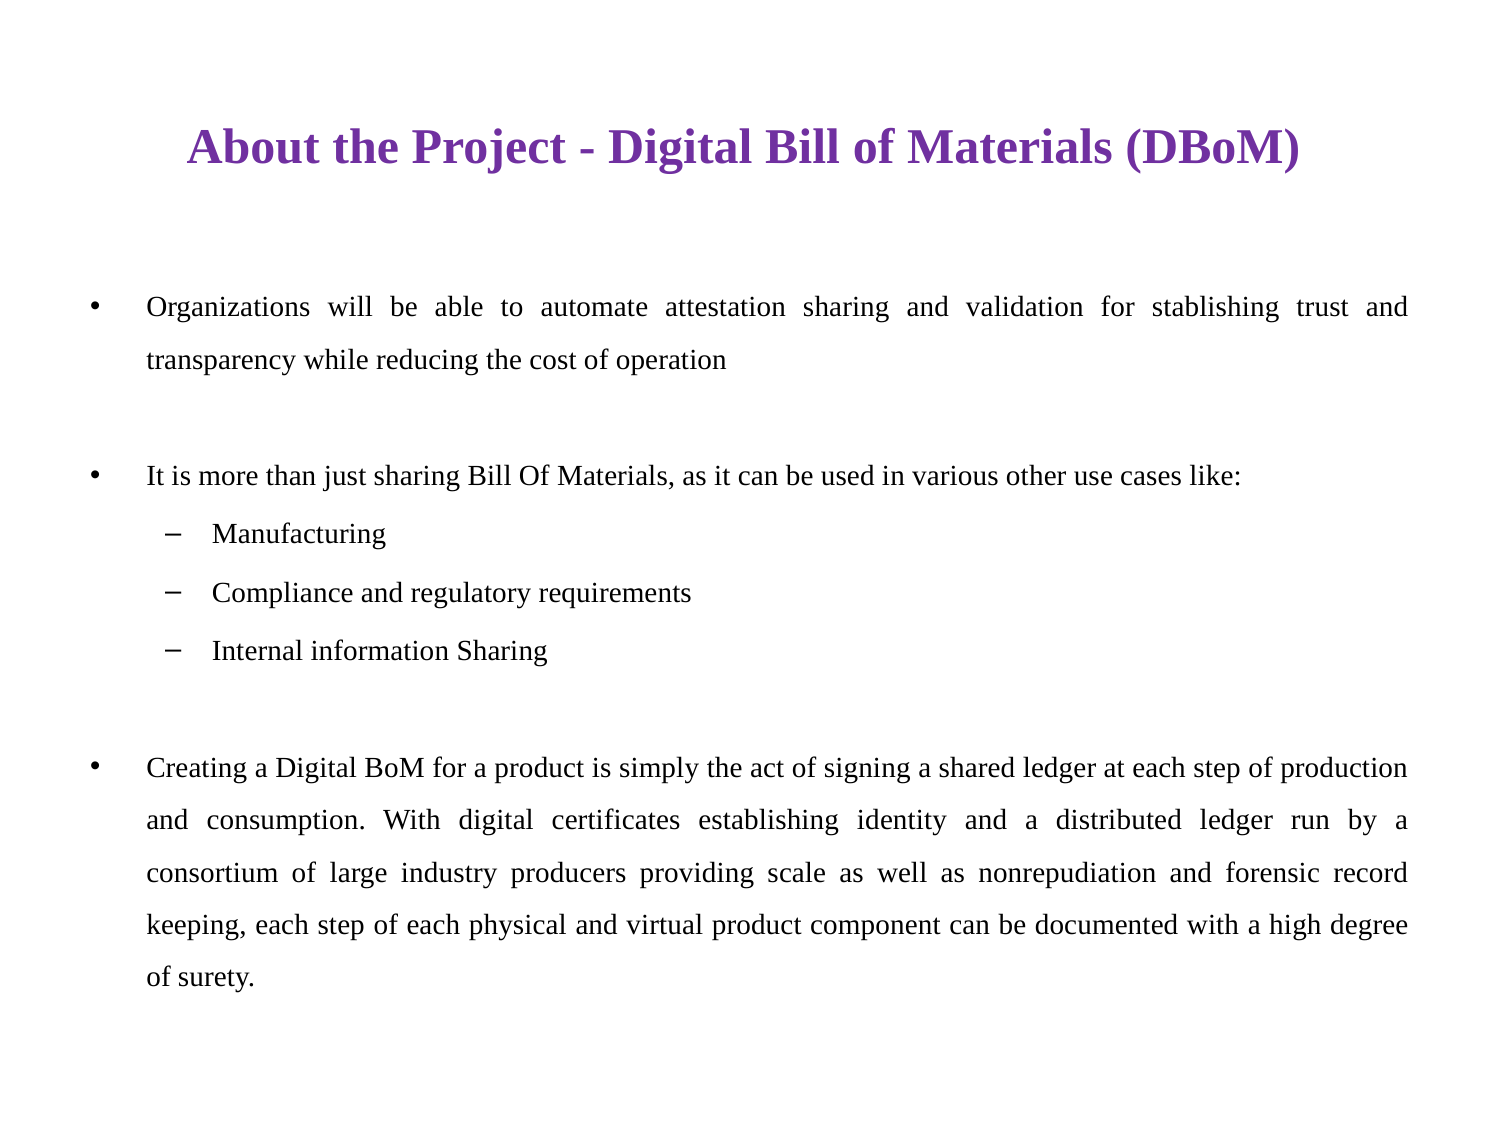

# About the Project - Digital Bill of Materials (DBoM)
Organizations will be able to automate attestation sharing and validation for stablishing trust and transparency while reducing the cost of operation

It is more than just sharing Bill Of Materials, as it can be used in various other use cases like:
Manufacturing
Compliance and regulatory requirements
Internal information Sharing

Creating a Digital BoM for a product is simply the act of signing a shared ledger at each step of production and consumption. With digital certificates establishing identity and a distributed ledger run by a consortium of large industry producers providing scale as well as nonrepudiation and forensic record keeping, each step of each physical and virtual product component can be documented with a high degree of surety.

8